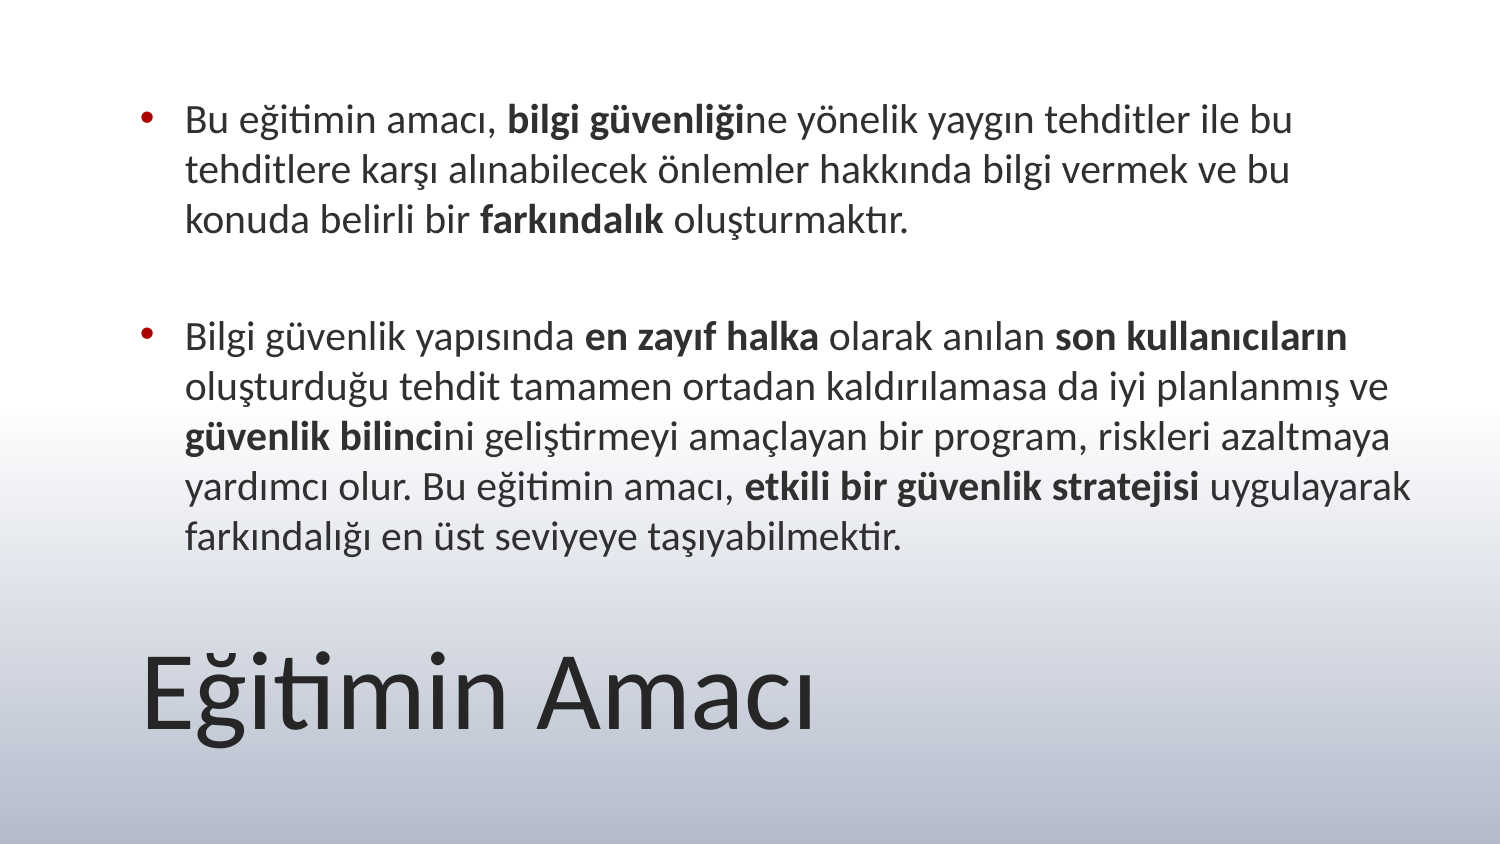

Bu eğitimin amacı, bilgi güvenliğine yönelik yaygın tehditler ile bu tehditlere karşı alınabilecek önlemler hakkında bilgi vermek ve bu konuda belirli bir farkındalık oluşturmaktır.

Bilgi güvenlik yapısında en zayıf halka olarak anılan son kullanıcıların oluşturduğu tehdit tamamen ortadan kaldırılamasa da iyi planlanmış ve güvenlik bilincini geliştirmeyi amaçlayan bir program, riskleri azaltmaya yardımcı olur. Bu eğitimin amacı, etkili bir güvenlik stratejisi uygulayarak farkındalığı en üst seviyeye taşıyabilmektir.

# Eğitimin Amacı